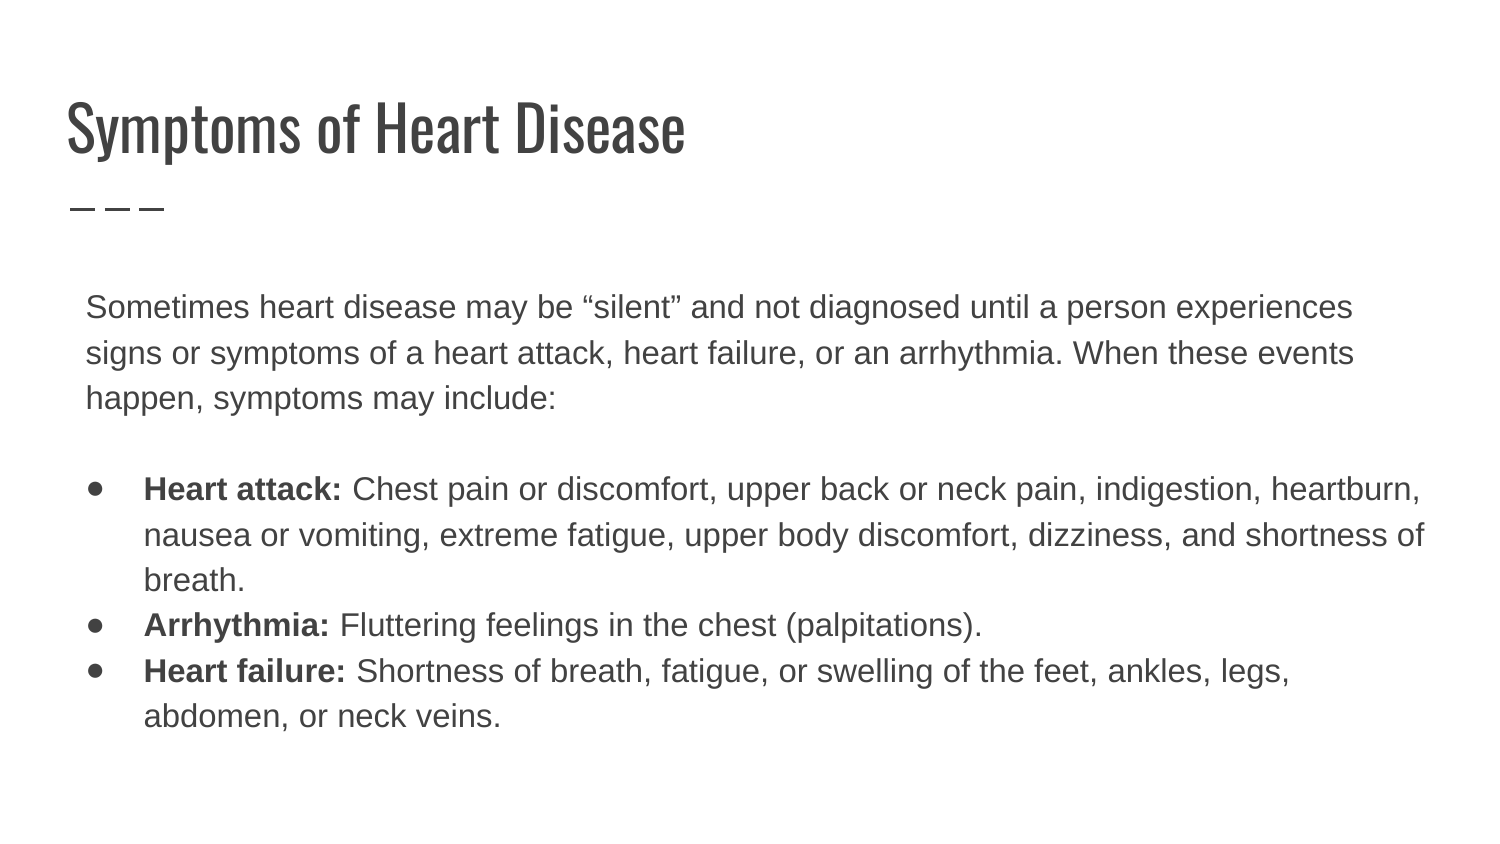

# Symptoms of Heart Disease

Sometimes heart disease may be “silent” and not diagnosed until a person experiences signs or symptoms of a heart attack, heart failure, or an arrhythmia. When these events happen, symptoms may include:

Heart attack: Chest pain or discomfort, upper back or neck pain, indigestion, heartburn, nausea or vomiting, extreme fatigue, upper body discomfort, dizziness, and shortness of breath.
Arrhythmia: Fluttering feelings in the chest (palpitations).
Heart failure: Shortness of breath, fatigue, or swelling of the feet, ankles, legs, abdomen, or neck veins.